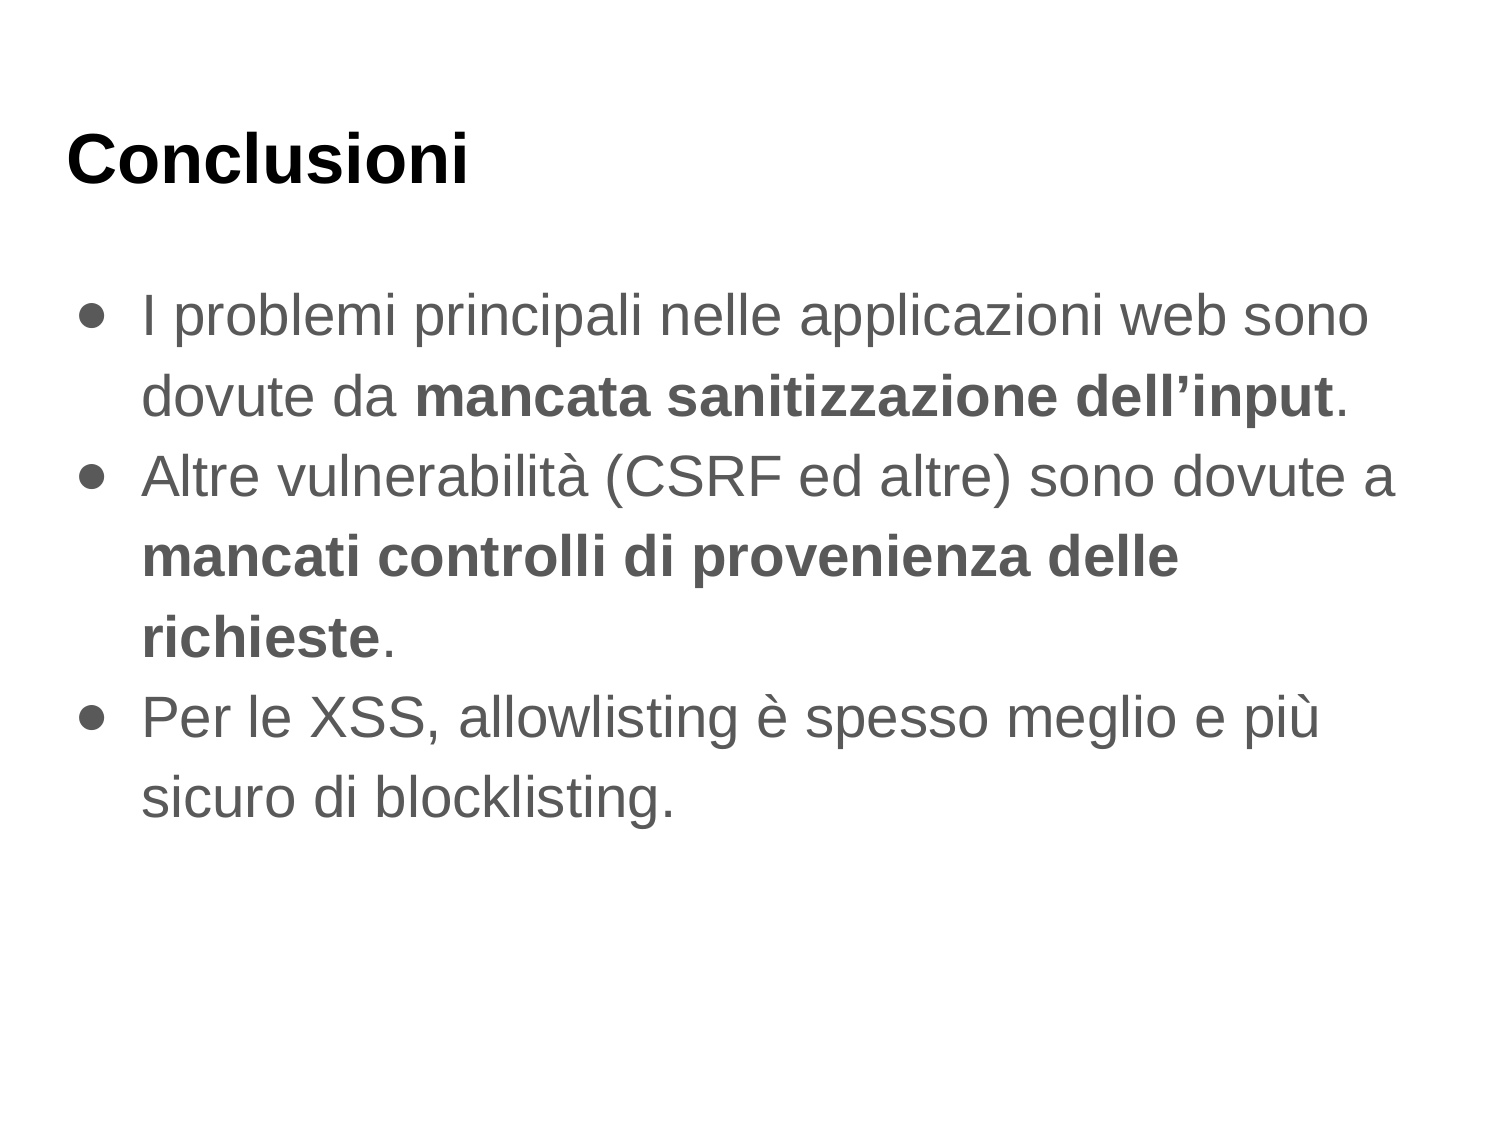

# Conclusioni
I problemi principali nelle applicazioni web sono dovute da mancata sanitizzazione dell’input.
Altre vulnerabilità (CSRF ed altre) sono dovute a mancati controlli di provenienza delle richieste.
Per le XSS, allowlisting è spesso meglio e più sicuro di blocklisting.